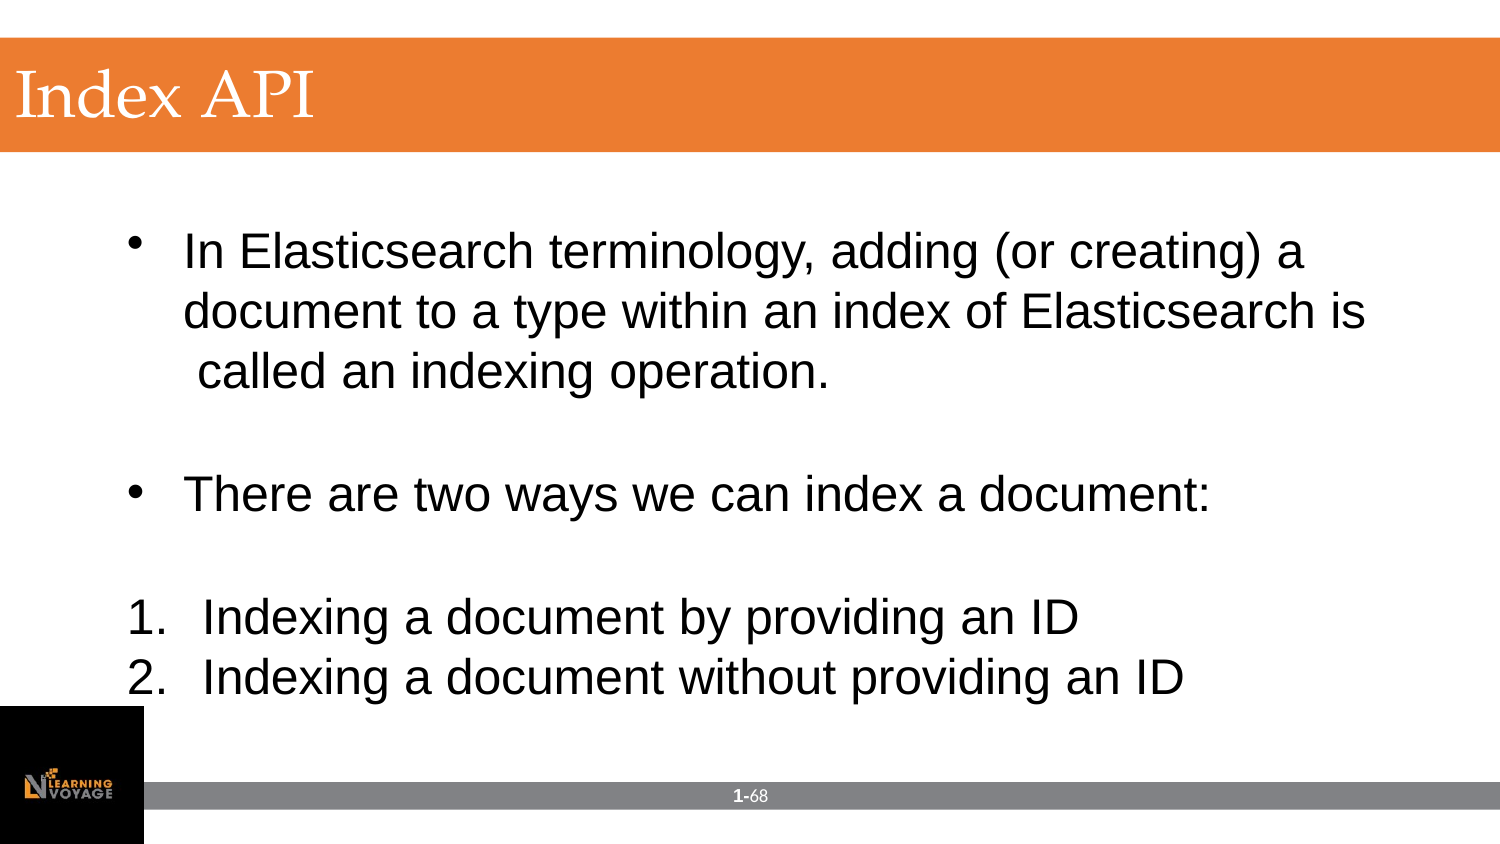

# Index API
In Elasticsearch terminology, adding (or creating) a  document to a type within an index of Elasticsearch is  called an indexing operation.

There are two ways we can index a document:

Indexing a document by providing an ID
Indexing a document without providing an ID
1-68